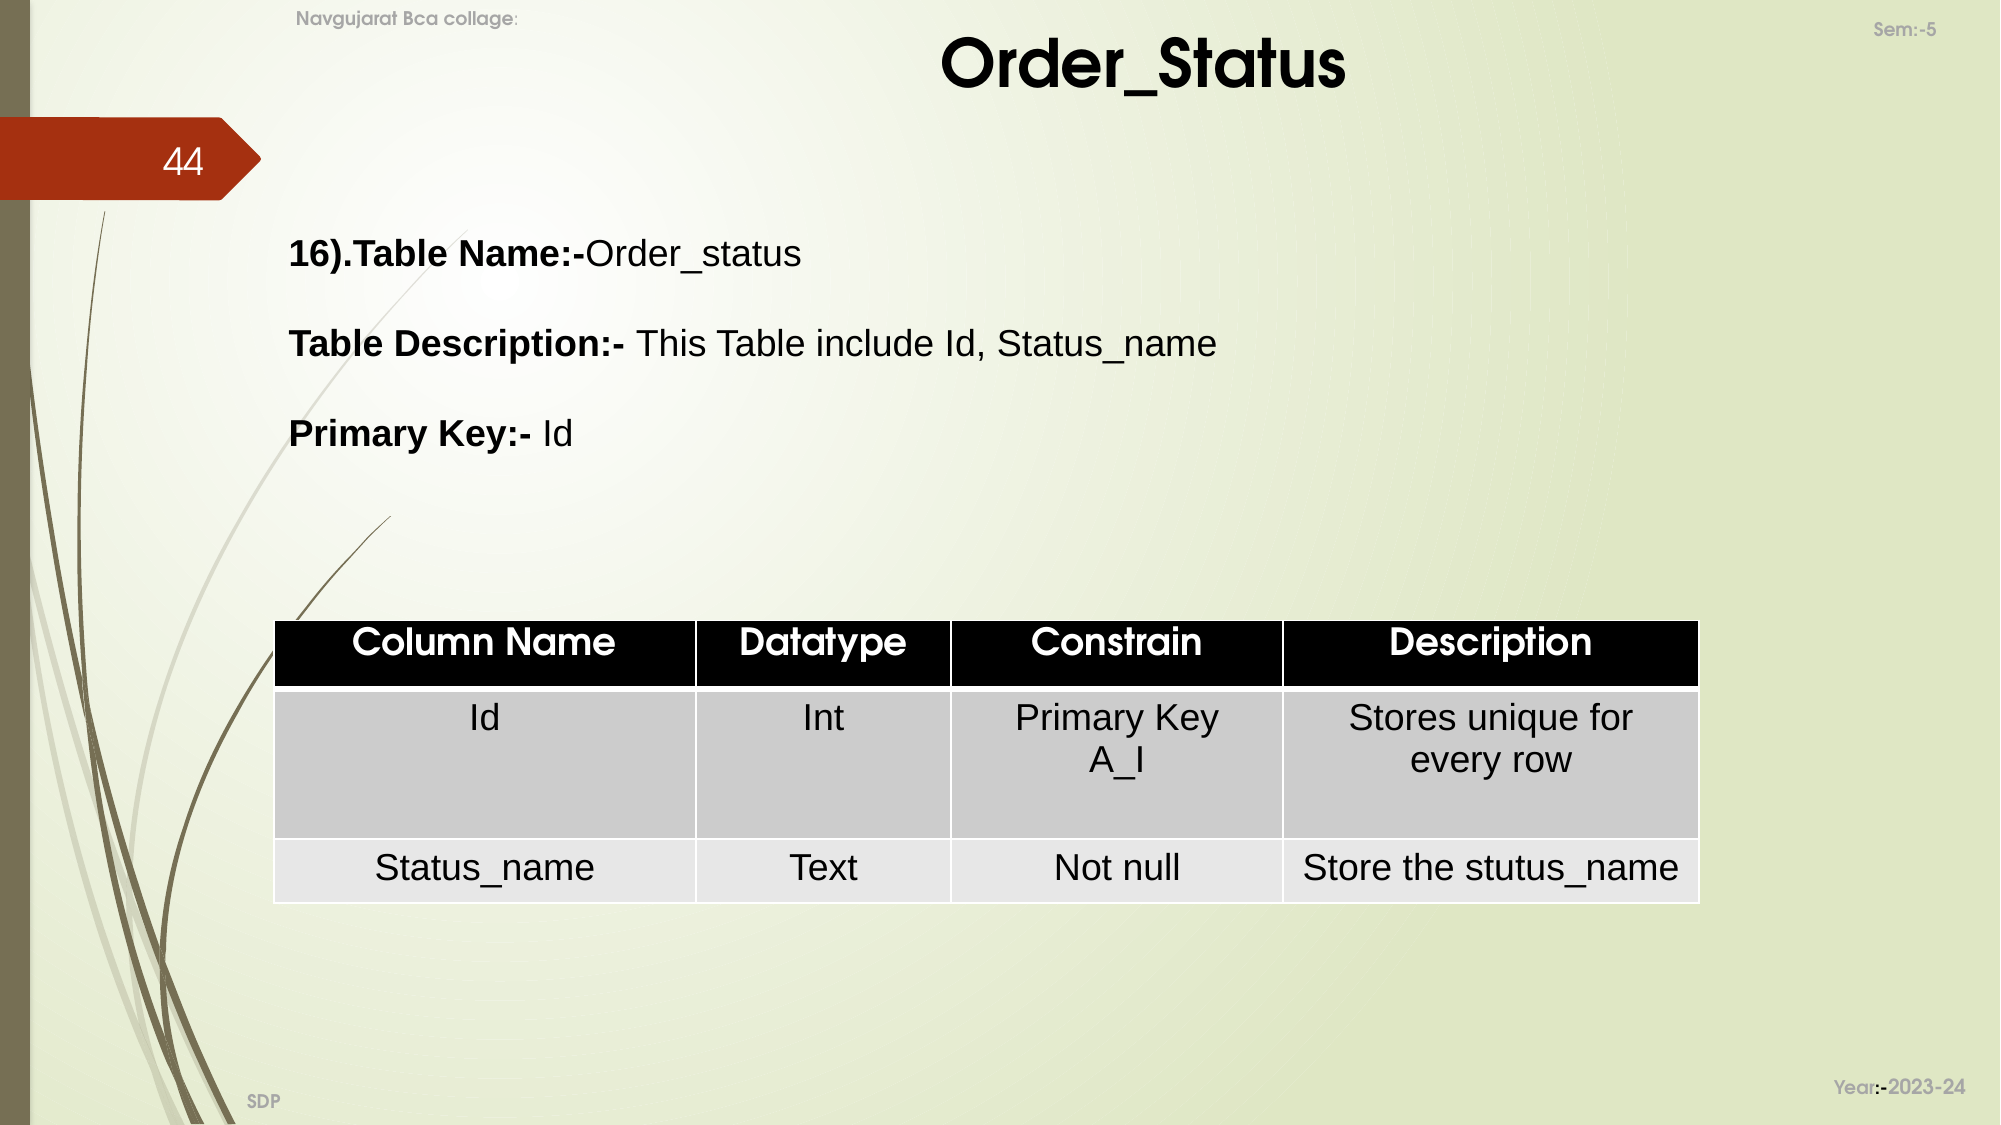

Navgujarat Bca collage:
Sem:-5
Order_Status
44
16).Table Name:-Order_status

Table Description:- This Table include Id, Status_name

Primary Key:- Id
| Column Name | Datatype | Constrain | Description |
| --- | --- | --- | --- |
| Id | Int | Primary Key A\_I | Stores unique for every row |
| Status\_name | Text | Not null | Store the stutus\_name |
Year:-2023-24
SDP